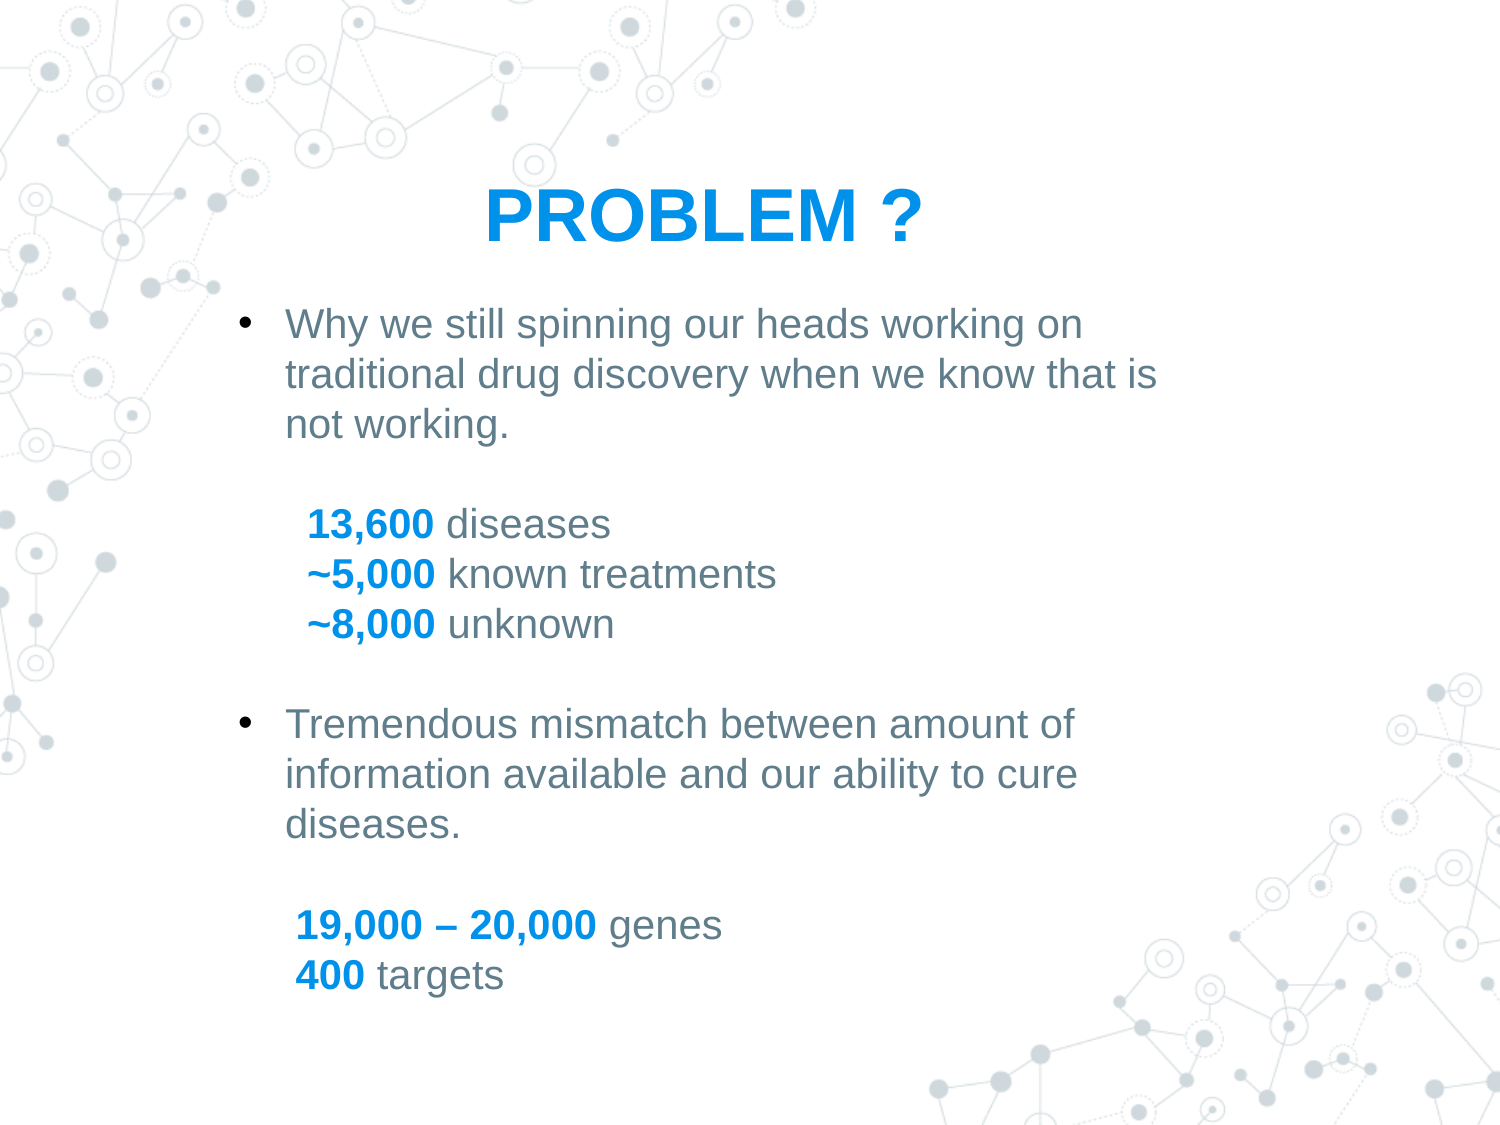

# PROBLEM ?
Why we still spinning our heads working on traditional drug discovery when we know that is not working.

      13,600 diseases
      ~5,000 known treatments
      ~8,000 unknown

Tremendous mismatch between amount of information available and our ability to cure diseases.

     19,000 – 20,000 genes
     400 targets